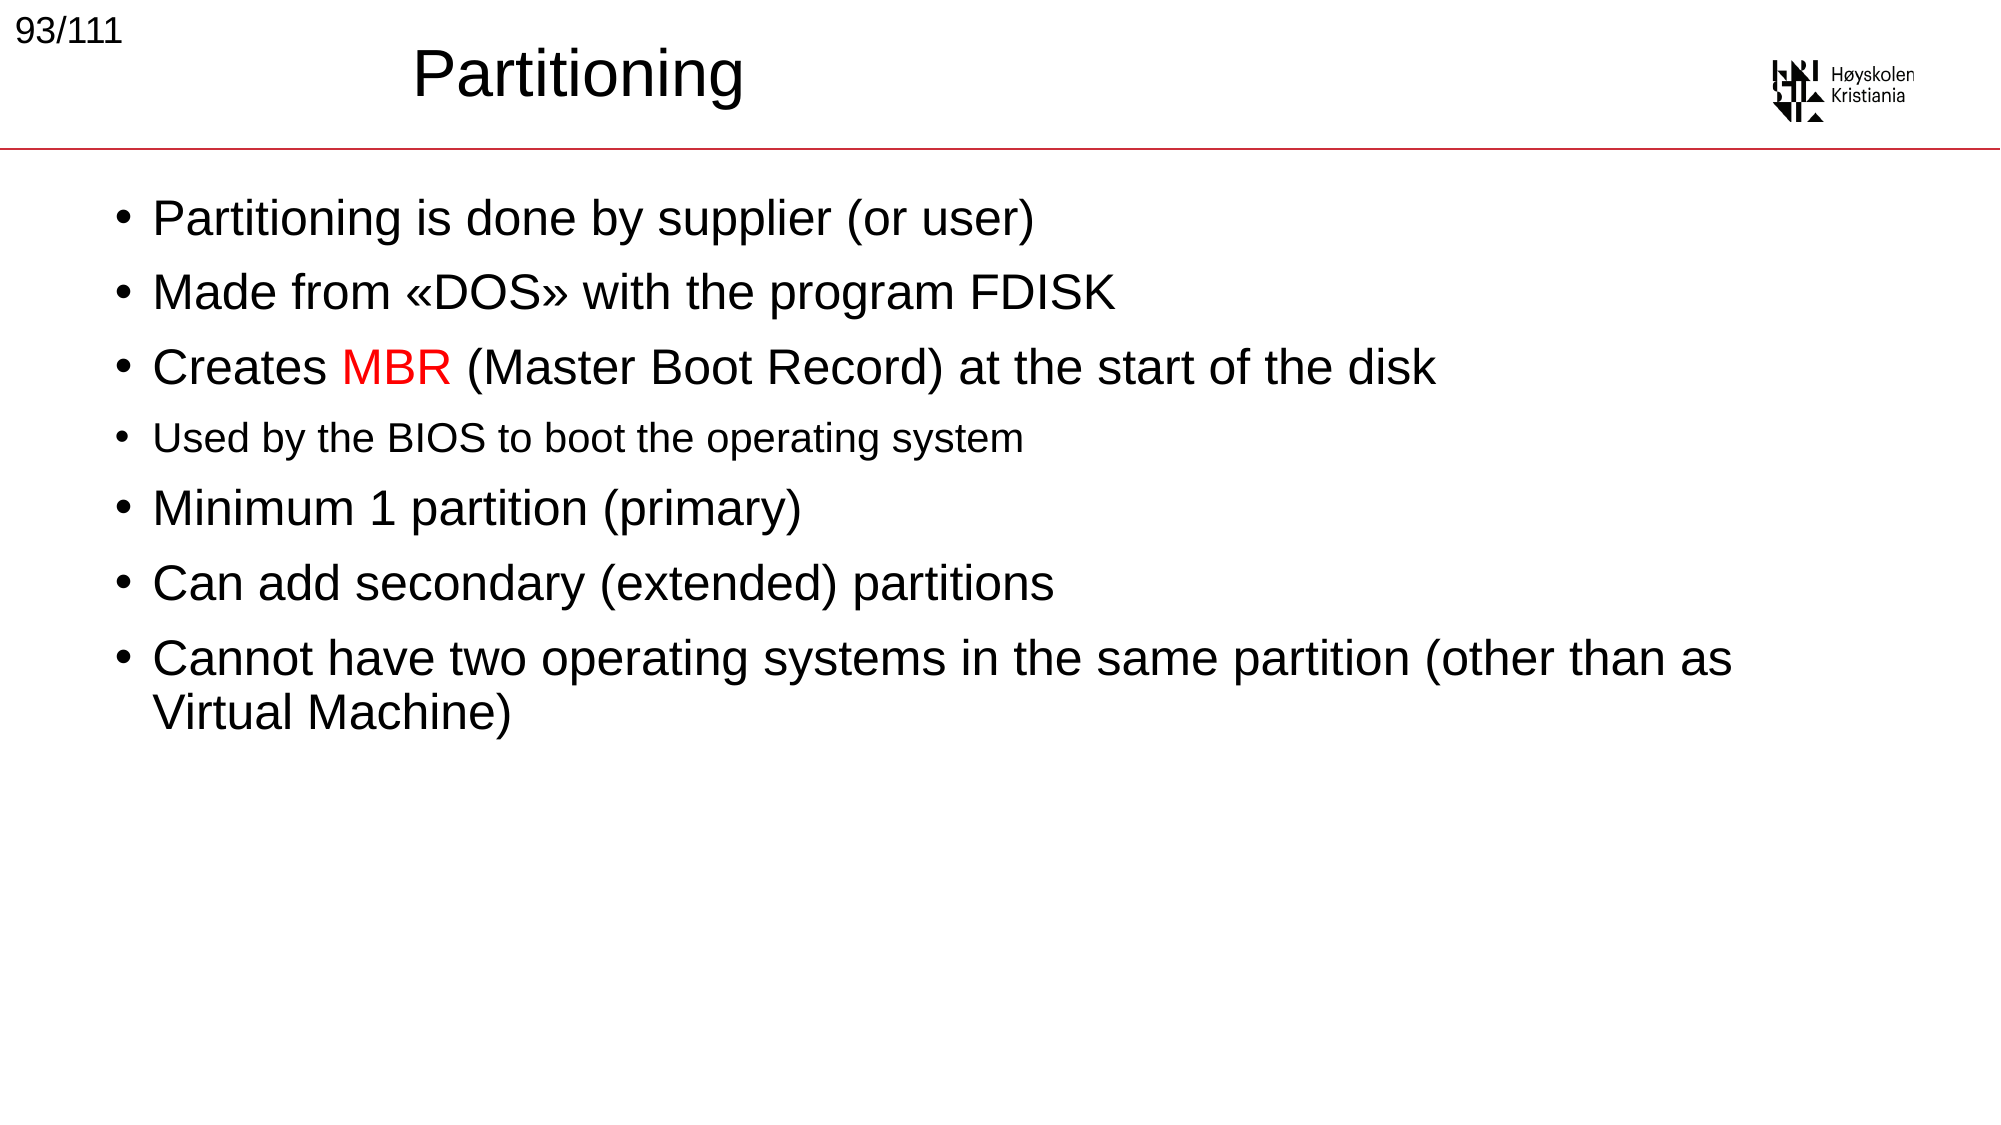

93/111
# Partitioning
Partitioning is done by supplier (or user)
Made from «DOS» with the program FDISK
Creates MBR (Master Boot Record) at the start of the disk
Used by the BIOS to boot the operating system
Minimum 1 partition (primary)
Can add secondary (extended) partitions
Cannot have two operating systems in the same partition (other than as Virtual Machine)